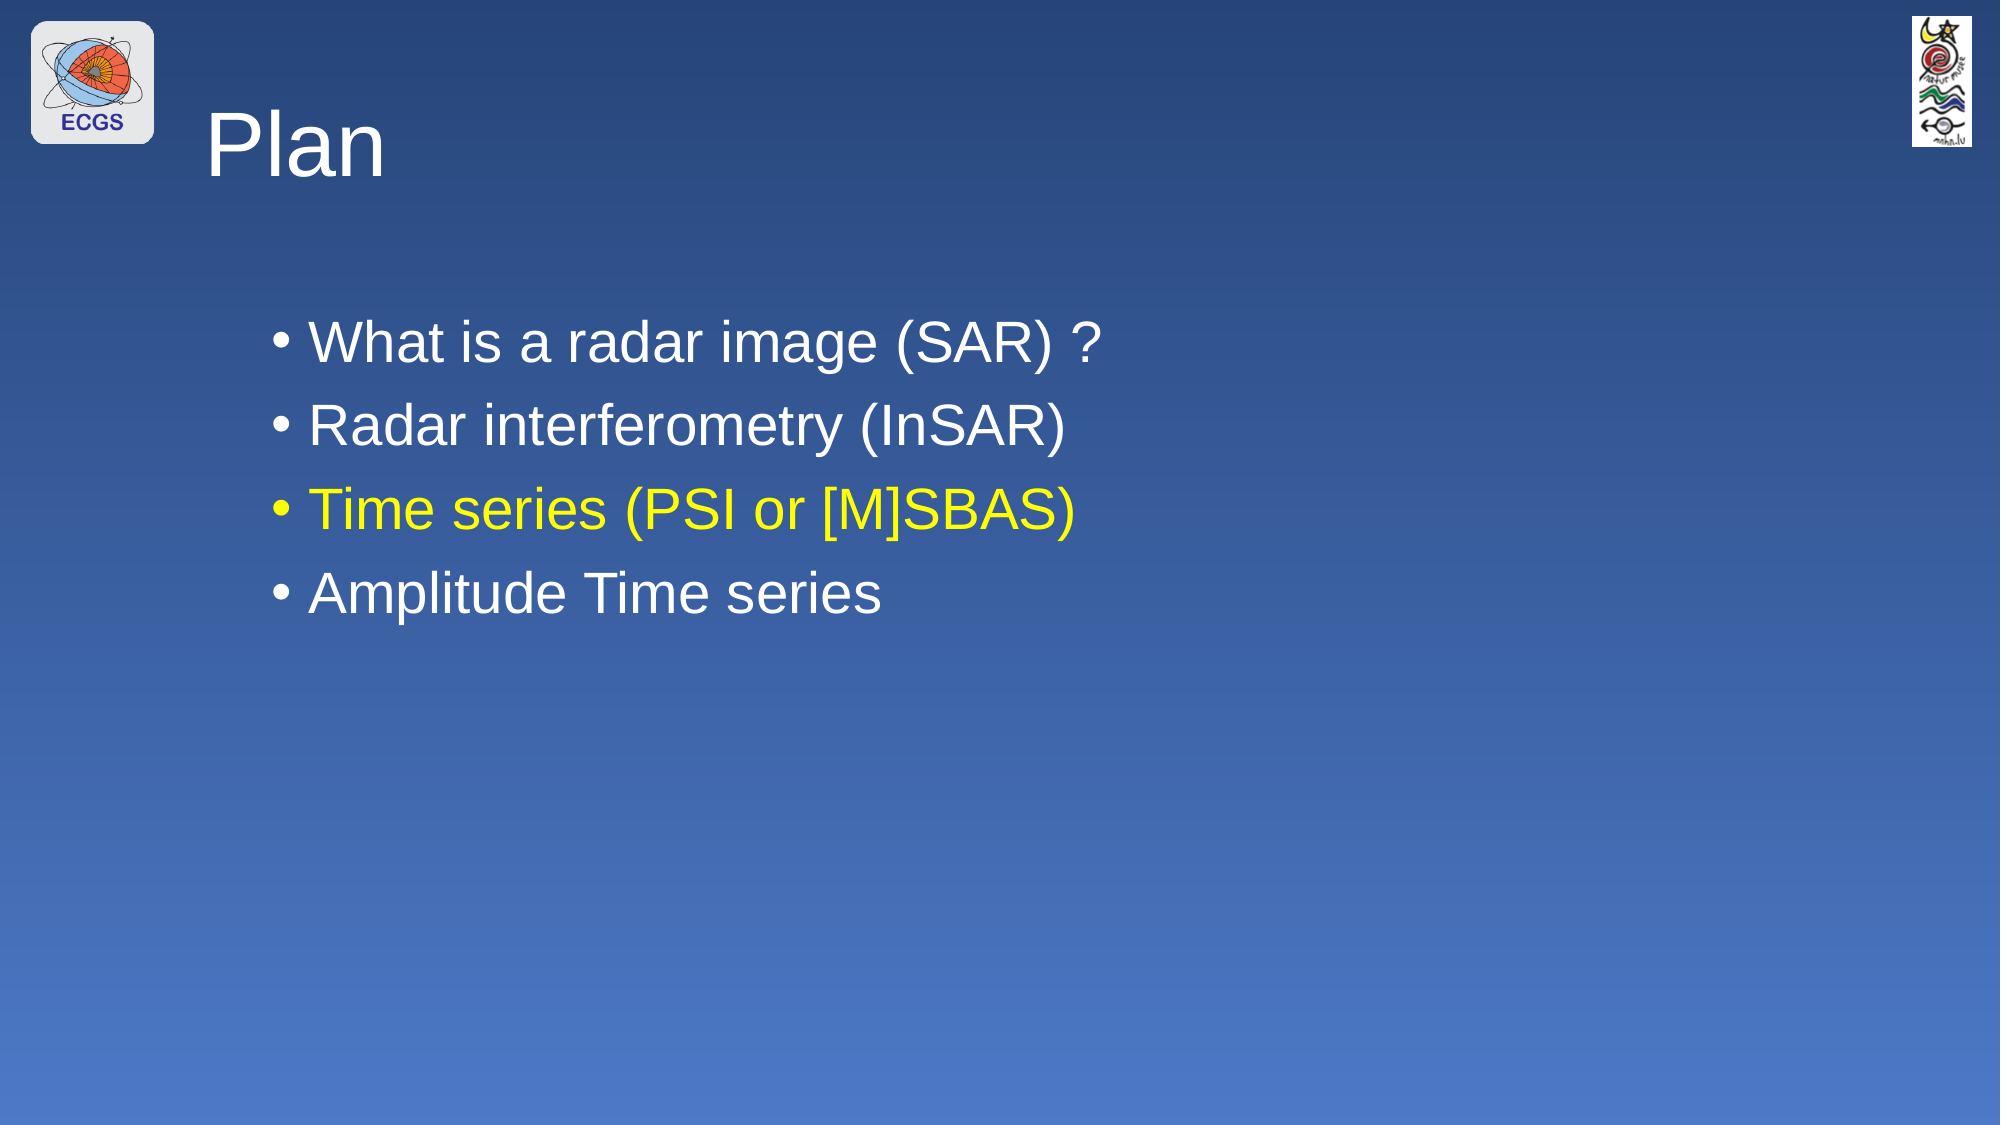

# Plan
What is a radar image (SAR) ?
Radar interferometry (InSAR)
Time series (PSI or [M]SBAS)
Amplitude Time series